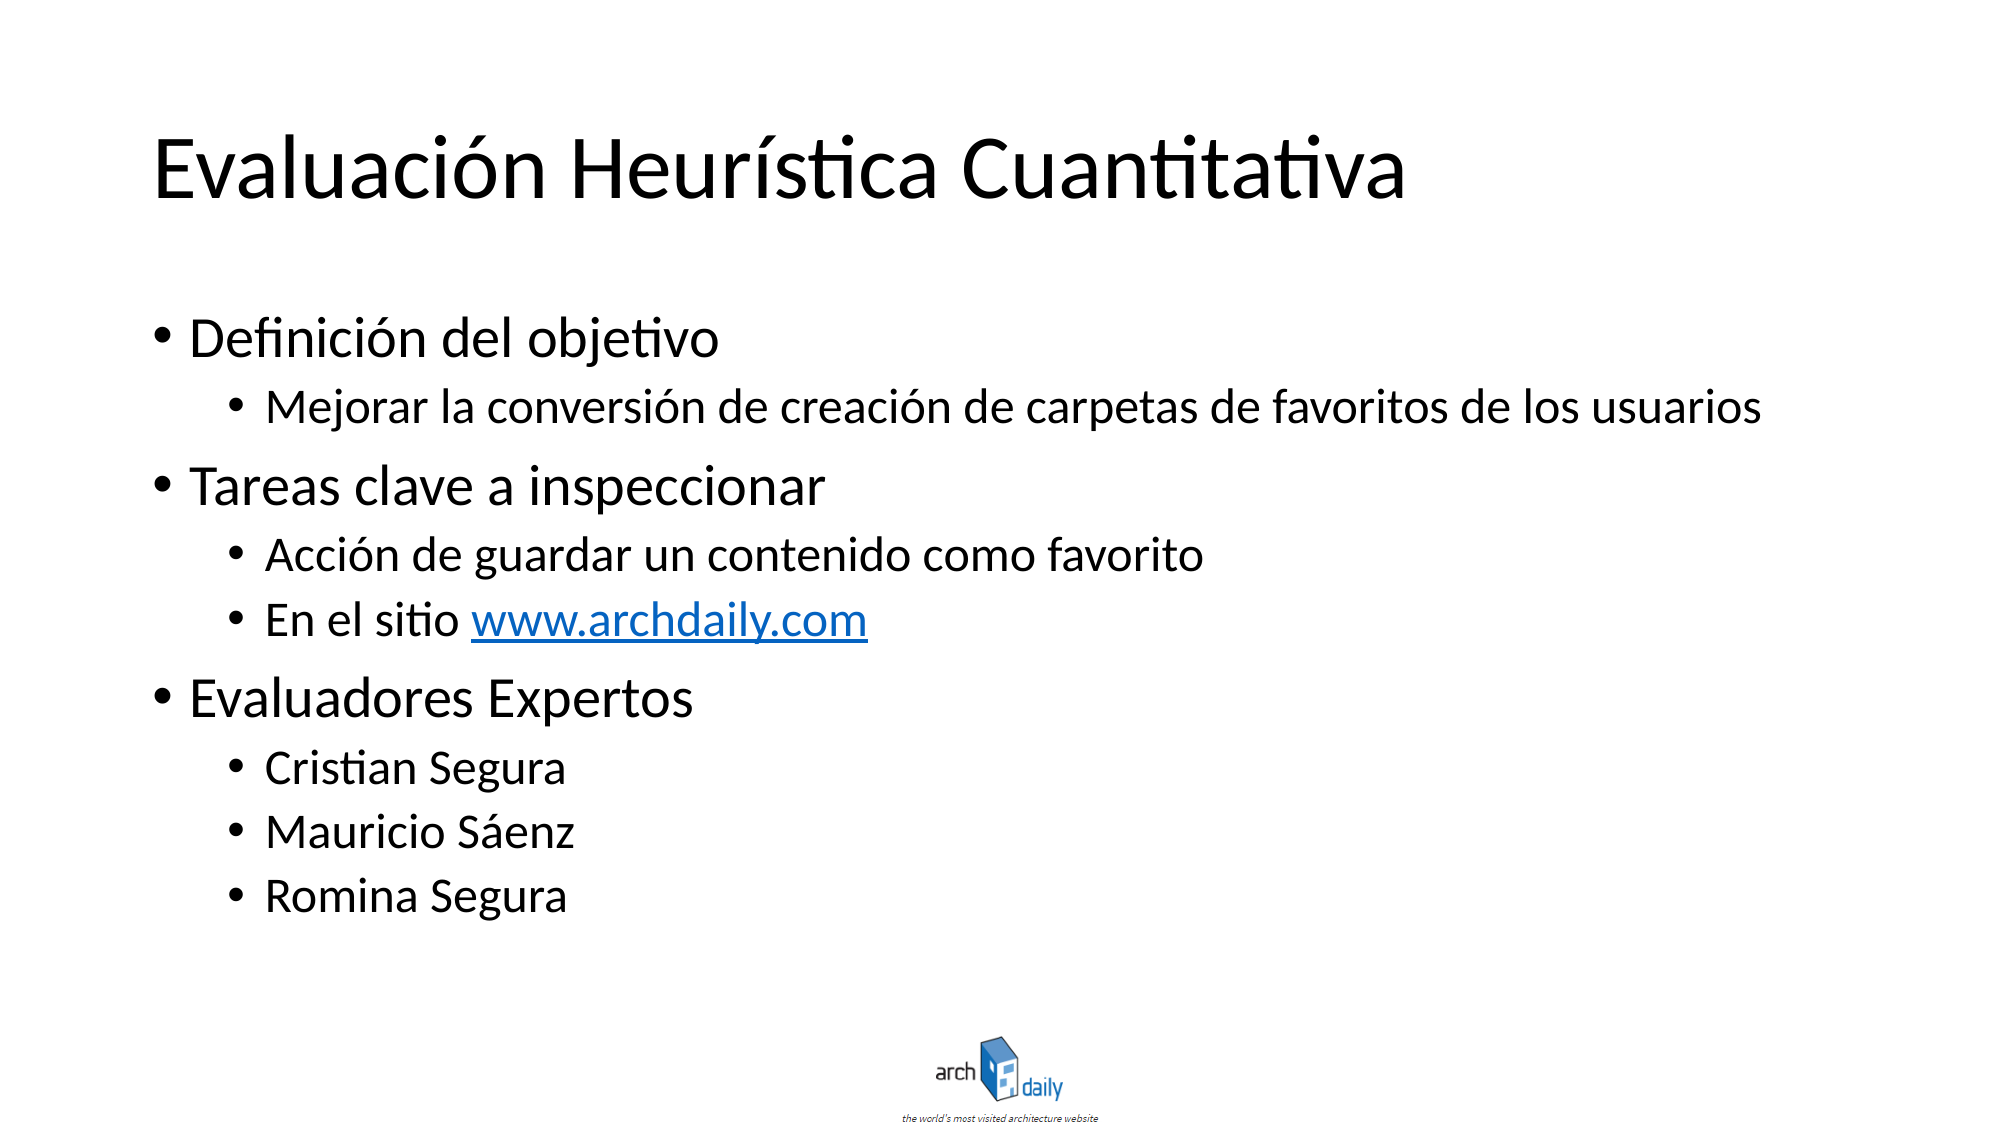

# Evaluación Heurística Cuantitativa
Definición del objetivo
Mejorar la conversión de creación de carpetas de favoritos de los usuarios
Tareas clave a inspeccionar
Acción de guardar un contenido como favorito
En el sitio www.archdaily.com
Evaluadores Expertos
Cristian Segura
Mauricio Sáenz
Romina Segura